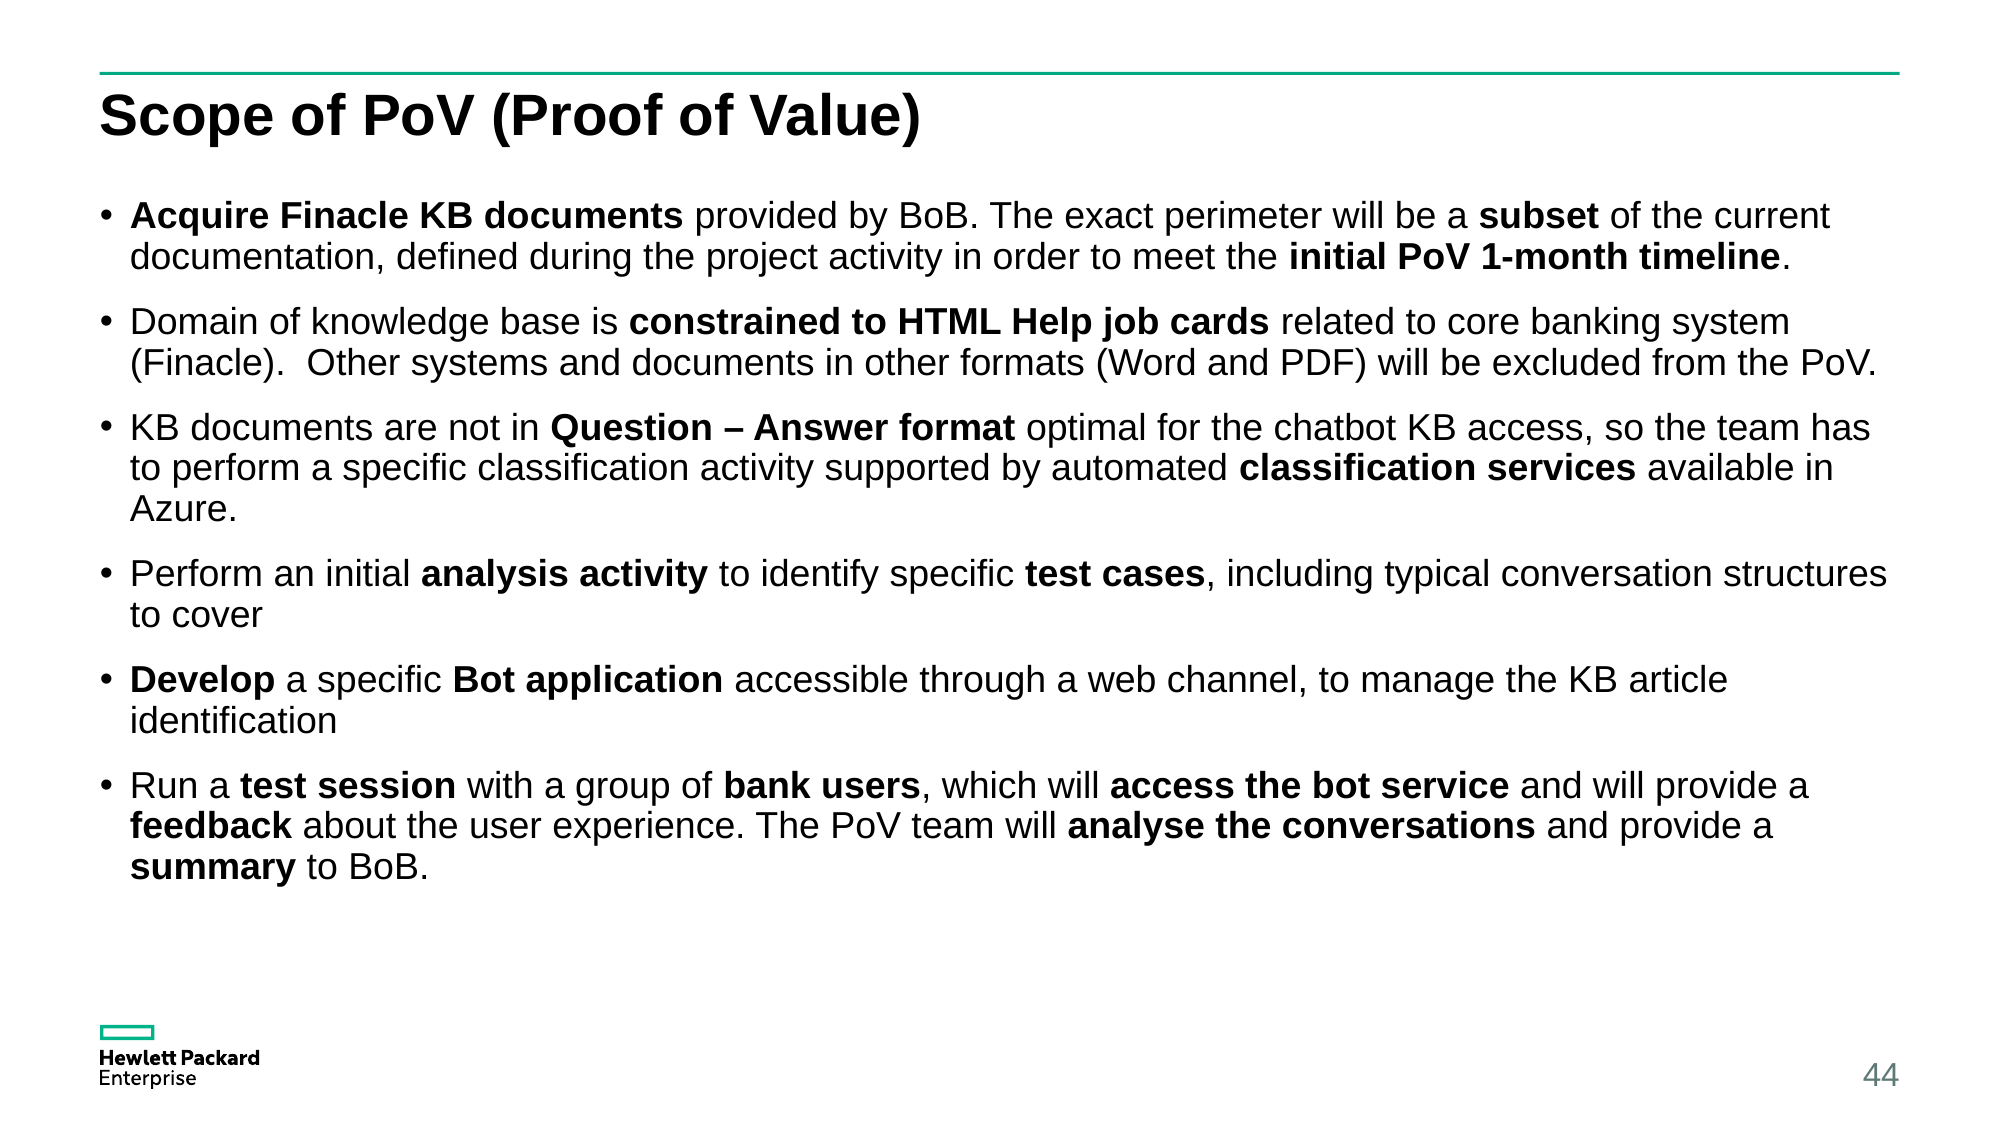

# Scope of PoV (Proof of Value)
Acquire Finacle KB documents provided by BoB. The exact perimeter will be a subset of the current documentation, defined during the project activity in order to meet the initial PoV 1-month timeline.
Domain of knowledge base is constrained to HTML Help job cards related to core banking system (Finacle).  Other systems and documents in other formats (Word and PDF) will be excluded from the PoV.
KB documents are not in Question – Answer format optimal for the chatbot KB access, so the team has to perform a specific classification activity supported by automated classification services available in Azure.
Perform an initial analysis activity to identify specific test cases, including typical conversation structures to cover
Develop a specific Bot application accessible through a web channel, to manage the KB article identification
Run a test session with a group of bank users, which will access the bot service and will provide a feedback about the user experience. The PoV team will analyse the conversations and provide a summary to BoB.
44